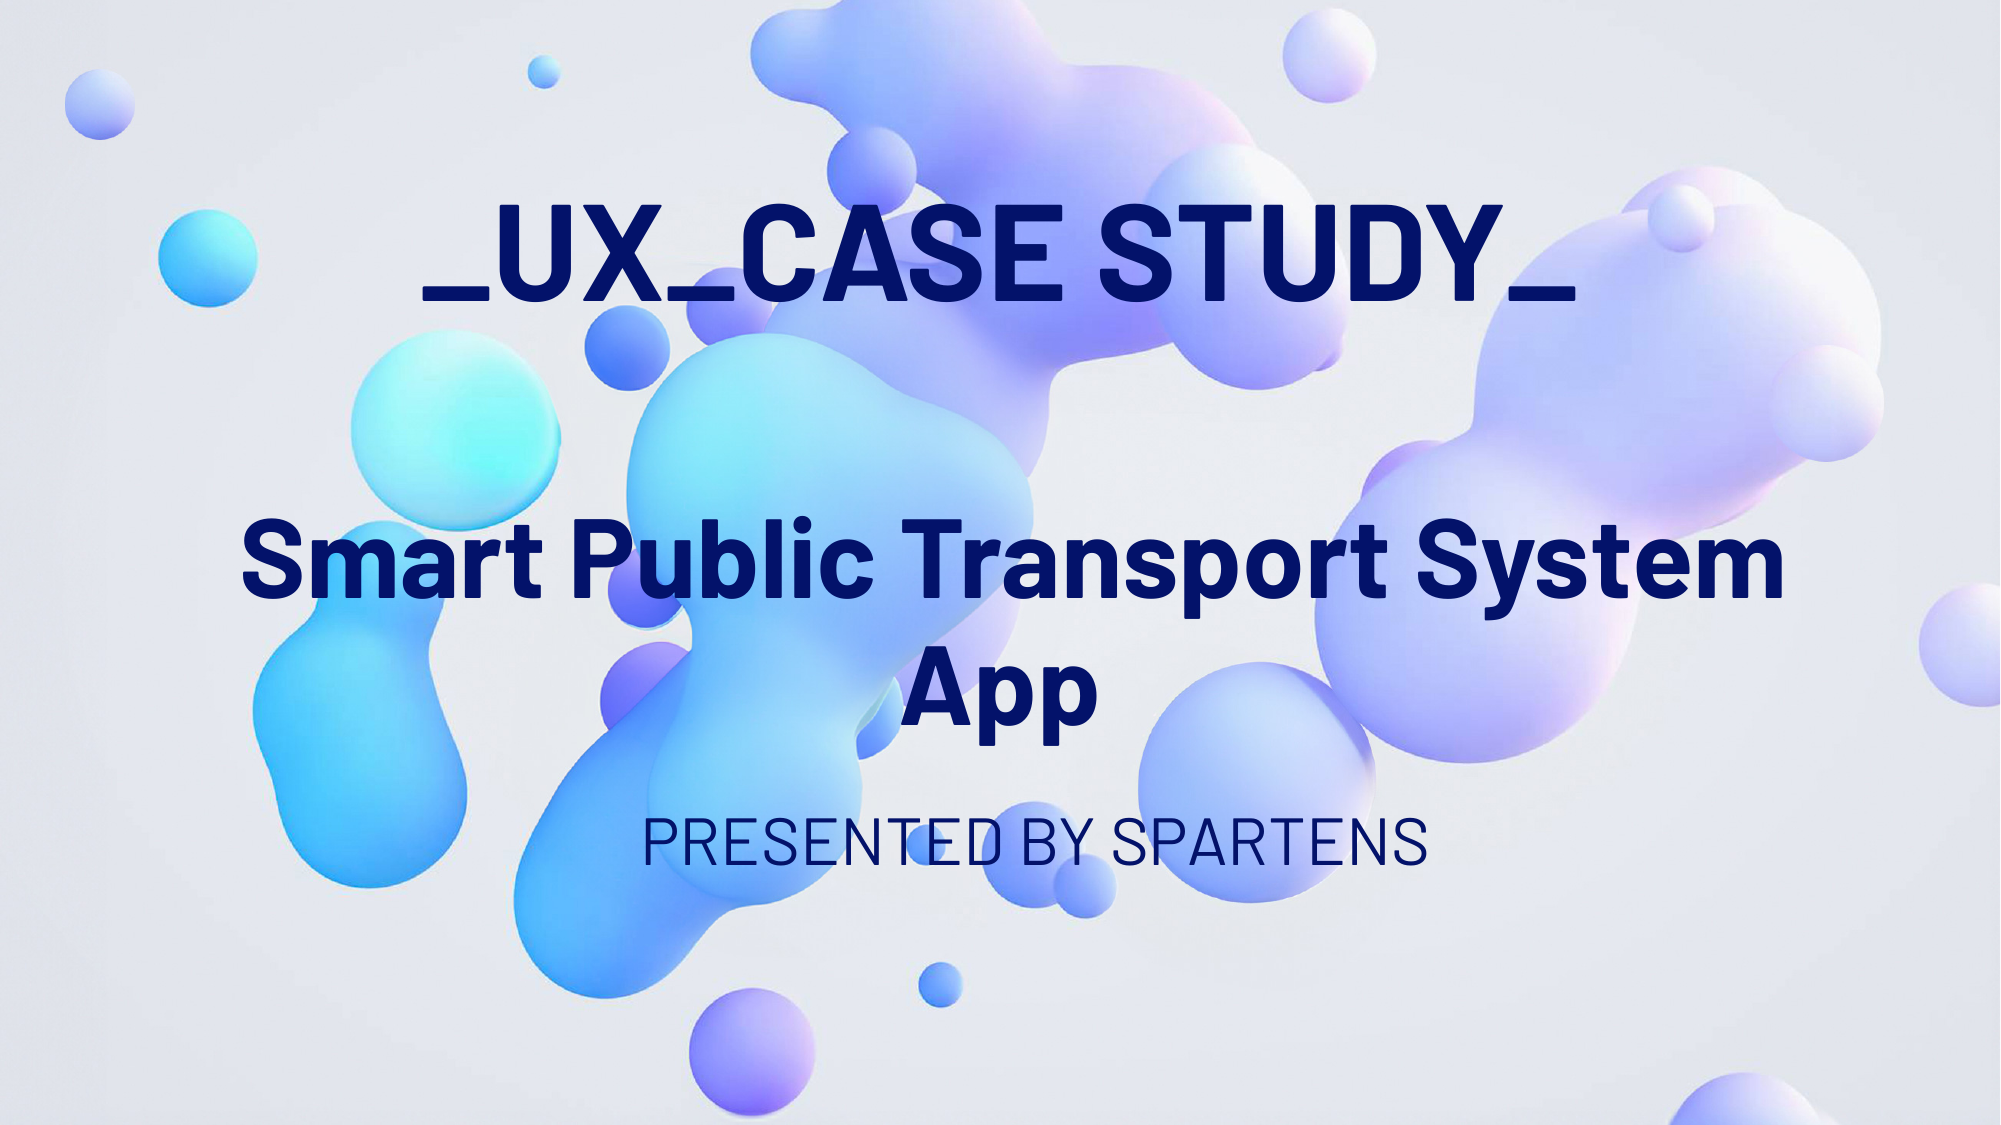

# _UX_CASE STUDY_ Smart Public Transport System App
Presented by spartens